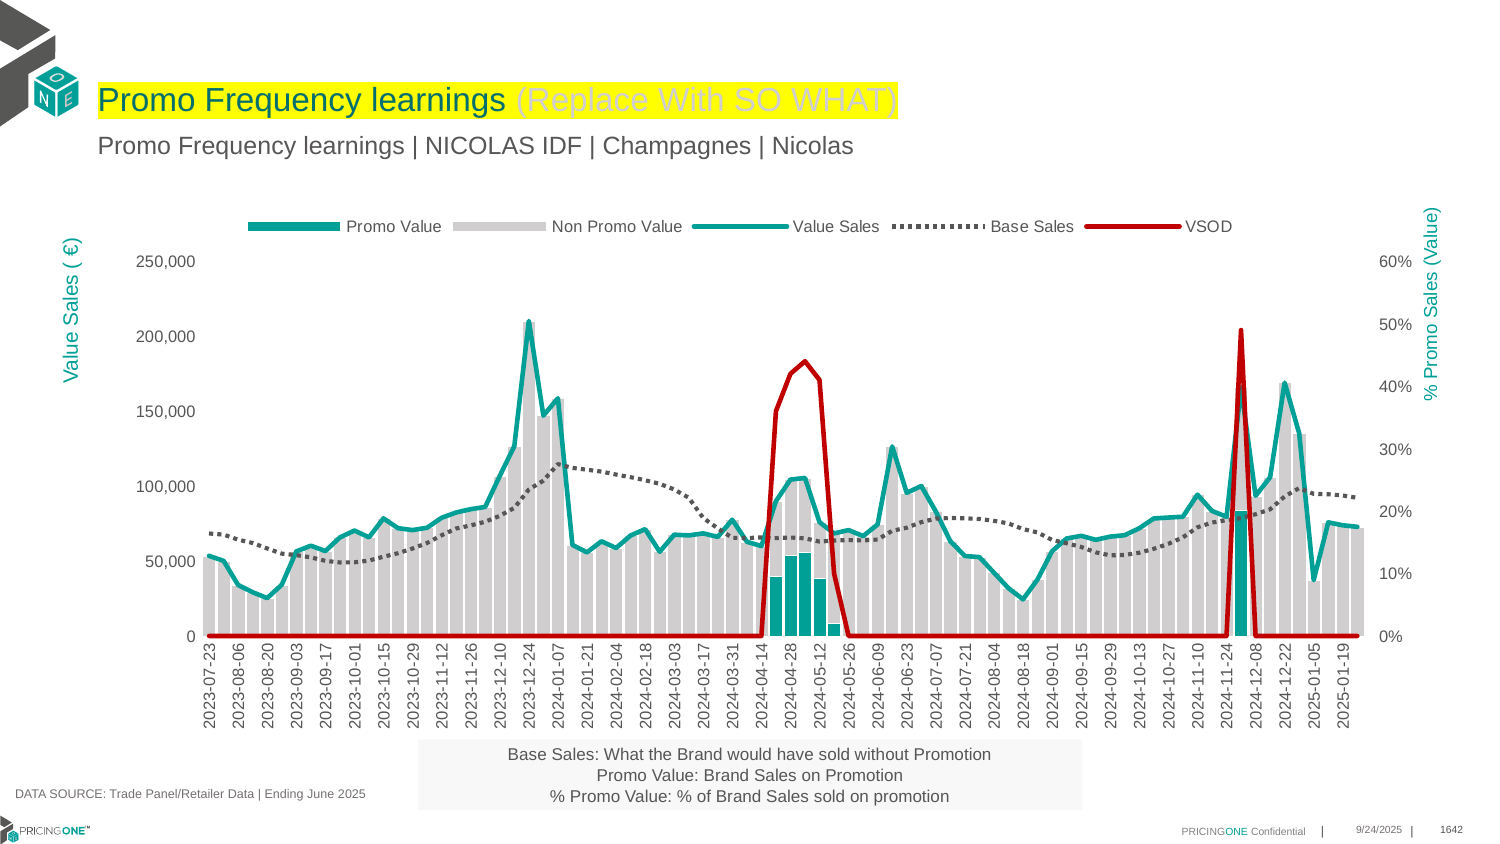

# Promo Frequency learnings (Replace With SO WHAT)
Promo Frequency learnings | NICOLAS IDF | Champagnes | Nicolas

### Chart

| Category | Promo Value | Non Promo Value | Value Sales | Base Sales | VSOD |
|---|---|---|---|---|---|
| 45130 | 0.0 | 53458.0 | 53458.0 | 68359.0 | 0.0 |
| 45137 | 0.0 | 50078.0 | 50078.0 | 67622.0 | 0.0 |
| 45144 | 0.0 | 33978.0 | 33978.0 | 64256.0 | 0.0 |
| 45151 | 0.0 | 29153.0 | 29153.0 | 61998.0 | 0.0 |
| 45158 | 0.0 | 25223.0 | 25223.0 | 58381.0 | 0.0 |
| 45165 | 0.0 | 34143.0 | 34143.0 | 54902.0 | 0.0 |
| 45172 | 0.0 | 56359.0 | 56359.0 | 53912.0 | 0.0 |
| 45179 | 0.0 | 60243.0 | 60243.0 | 52443.0 | 0.0 |
| 45186 | 0.0 | 56616.0 | 56616.0 | 50115.0 | 0.0 |
| 45193 | 0.0 | 65707.0 | 65707.0 | 49040.0 | 0.0 |
| 45200 | 0.0 | 70342.0 | 70342.0 | 49109.0 | 0.0 |
| 45207 | 0.0 | 65804.0 | 65804.0 | 50308.0 | 0.0 |
| 45214 | 0.0 | 78457.0 | 78457.0 | 52864.0 | 0.0 |
| 45221 | 0.0 | 71903.0 | 71903.0 | 55185.0 | 0.0 |
| 45228 | 0.0 | 70632.0 | 70632.0 | 58329.0 | 0.0 |
| 45235 | 0.0 | 72226.0 | 72226.0 | 62005.0 | 0.0 |
| 45242 | 0.0 | 78892.0 | 78892.0 | 67215.0 | 0.0 |
| 45249 | 0.0 | 82400.0 | 82400.0 | 71704.0 | 0.0 |
| 45256 | 0.0 | 84589.0 | 84589.0 | 73749.0 | 0.0 |
| 45263 | 0.0 | 86074.0 | 86074.0 | 76193.0 | 0.0 |
| 45270 | 0.0 | 106866.0 | 106866.0 | 80125.0 | 0.0 |
| 45277 | 0.0 | 126634.0 | 126634.0 | 85462.0 | 0.0 |
| 45284 | 0.0 | 210271.0 | 210271.0 | 97722.0 | 0.0 |
| 45291 | 0.0 | 147043.0 | 147043.0 | 103648.0 | 0.0 |
| 45298 | 0.0 | 158653.0 | 158653.0 | 114691.0 | 0.0 |
| 45305 | 0.0 | 60709.0 | 60709.0 | 112169.0 | 0.0 |
| 45312 | 0.0 | 55791.0 | 55791.0 | 110935.0 | 0.0 |
| 45319 | 0.0 | 63168.0 | 63168.0 | 109699.0 | 0.0 |
| 45326 | 0.0 | 58647.0 | 58647.0 | 107711.0 | 0.0 |
| 45333 | 0.0 | 67025.0 | 67025.0 | 106001.0 | 0.0 |
| 45340 | 0.0 | 71252.0 | 71252.0 | 103930.0 | 0.0 |
| 45347 | 0.0 | 56191.0 | 56191.0 | 101542.0 | 0.0 |
| 45354 | 0.0 | 67551.0 | 67551.0 | 97744.0 | 0.0 |
| 45361 | 0.0 | 67096.0 | 67096.0 | 92193.0 | 0.0 |
| 45368 | 0.0 | 68419.0 | 68419.0 | 78735.0 | 0.0 |
| 45375 | 0.0 | 66052.0 | 66052.0 | 71765.0 | 0.0 |
| 45382 | 0.0 | 77545.0 | 77545.0 | 65464.0 | 0.0 |
| 45389 | 0.0 | 62852.0 | 62852.0 | 65306.0 | 0.0 |
| 45396 | 0.0 | 59951.0 | 59951.0 | 65764.0 | 0.0 |
| 45403 | 40044.0 | 49890.0 | 89934.0 | 65271.0 | 0.36 |
| 45410 | 53641.0 | 50724.0 | 104365.0 | 65690.0 | 0.42 |
| 45417 | 55717.0 | 49773.0 | 105490.0 | 65121.0 | 0.44 |
| 45424 | 38441.0 | 37486.0 | 75927.0 | 62947.0 | 0.41 |
| 45431 | 8505.0 | 59881.0 | 68386.0 | 63714.0 | 0.1 |
| 45438 | 0.0 | 70639.0 | 70639.0 | 63919.0 | 0.0 |
| 45445 | 0.0 | 66624.0 | 66624.0 | 63757.0 | 0.0 |
| 45452 | 0.0 | 74377.0 | 74377.0 | 64341.0 | 0.0 |
| 45459 | 0.0 | 126463.0 | 126463.0 | 70171.0 | 0.0 |
| 45466 | 0.0 | 95453.0 | 95453.0 | 72224.0 | 0.0 |
| 45473 | 0.0 | 100125.0 | 100125.0 | 75903.0 | 0.0 |
| 45480 | 0.0 | 83003.0 | 83003.0 | 78303.0 | 0.0 |
| 45487 | 0.0 | 63233.0 | 63233.0 | 78729.0 | 0.0 |
| 45494 | 0.0 | 53349.0 | 53349.0 | 78495.0 | 0.0 |
| 45501 | 0.0 | 52590.0 | 52590.0 | 78050.0 | 0.0 |
| 45508 | 0.0 | 42177.0 | 42177.0 | 76840.0 | 0.0 |
| 45515 | 0.0 | 31849.0 | 31849.0 | 75054.0 | 0.0 |
| 45522 | 0.0 | 24404.0 | 24404.0 | 71294.0 | 0.0 |
| 45529 | 0.0 | 37674.0 | 37674.0 | 69071.0 | 0.0 |
| 45536 | 0.0 | 56553.0 | 56553.0 | 64023.0 | 0.0 |
| 45543 | 0.0 | 65013.0 | 65013.0 | 61794.0 | 0.0 |
| 45550 | 0.0 | 66808.0 | 66808.0 | 59372.0 | 0.0 |
| 45557 | 0.0 | 64123.0 | 64123.0 | 55787.0 | 0.0 |
| 45564 | 0.0 | 66265.0 | 66265.0 | 53761.0 | 0.0 |
| 45571 | 0.0 | 67252.0 | 67252.0 | 54066.0 | 0.0 |
| 45578 | 0.0 | 71854.0 | 71854.0 | 55544.0 | 0.0 |
| 45585 | 0.0 | 78392.0 | 78392.0 | 58148.0 | 0.0 |
| 45592 | 0.0 | 78981.0 | 78981.0 | 61447.0 | 0.0 |
| 45599 | 0.0 | 79524.0 | 79524.0 | 65788.0 | 0.0 |
| 45606 | 0.0 | 94300.0 | 94300.0 | 72471.0 | 0.0 |
| 45613 | 0.0 | 83448.0 | 83448.0 | 75639.0 | 0.0 |
| 45620 | 0.0 | 79494.0 | 79494.0 | 77289.0 | 0.0 |
| 45627 | 84189.0 | 81644.0 | 165833.0 | 78649.0 | 0.49 |
| 45634 | 0.0 | 93538.0 | 93538.0 | 81184.0 | 0.0 |
| 45641 | 0.0 | 105968.0 | 105968.0 | 84508.0 | 0.0 |
| 45648 | 0.0 | 169044.0 | 169044.0 | 93061.0 | 0.0 |
| 45655 | 0.0 | 135151.0 | 135151.0 | 98714.0 | 0.0 |
| 45662 | 0.0 | 37213.0 | 37213.0 | 94788.0 | 0.0 |
| 45669 | 0.0 | 75805.0 | 75805.0 | 94570.0 | 0.0 |
| 45676 | 0.0 | 73836.0 | 73836.0 | 93740.0 | 0.0 |
| 45683 | 0.0 | 72811.0 | 72811.0 | 92144.0 | 0.0 |
% Promo Sales (Value)
Value Sales ( €)
Base Sales: What the Brand would have sold without Promotion
Promo Value: Brand Sales on Promotion
% Promo Value: % of Brand Sales sold on promotion
DATA SOURCE: Trade Panel/Retailer Data | Ending June 2025

9/24/2025
1642